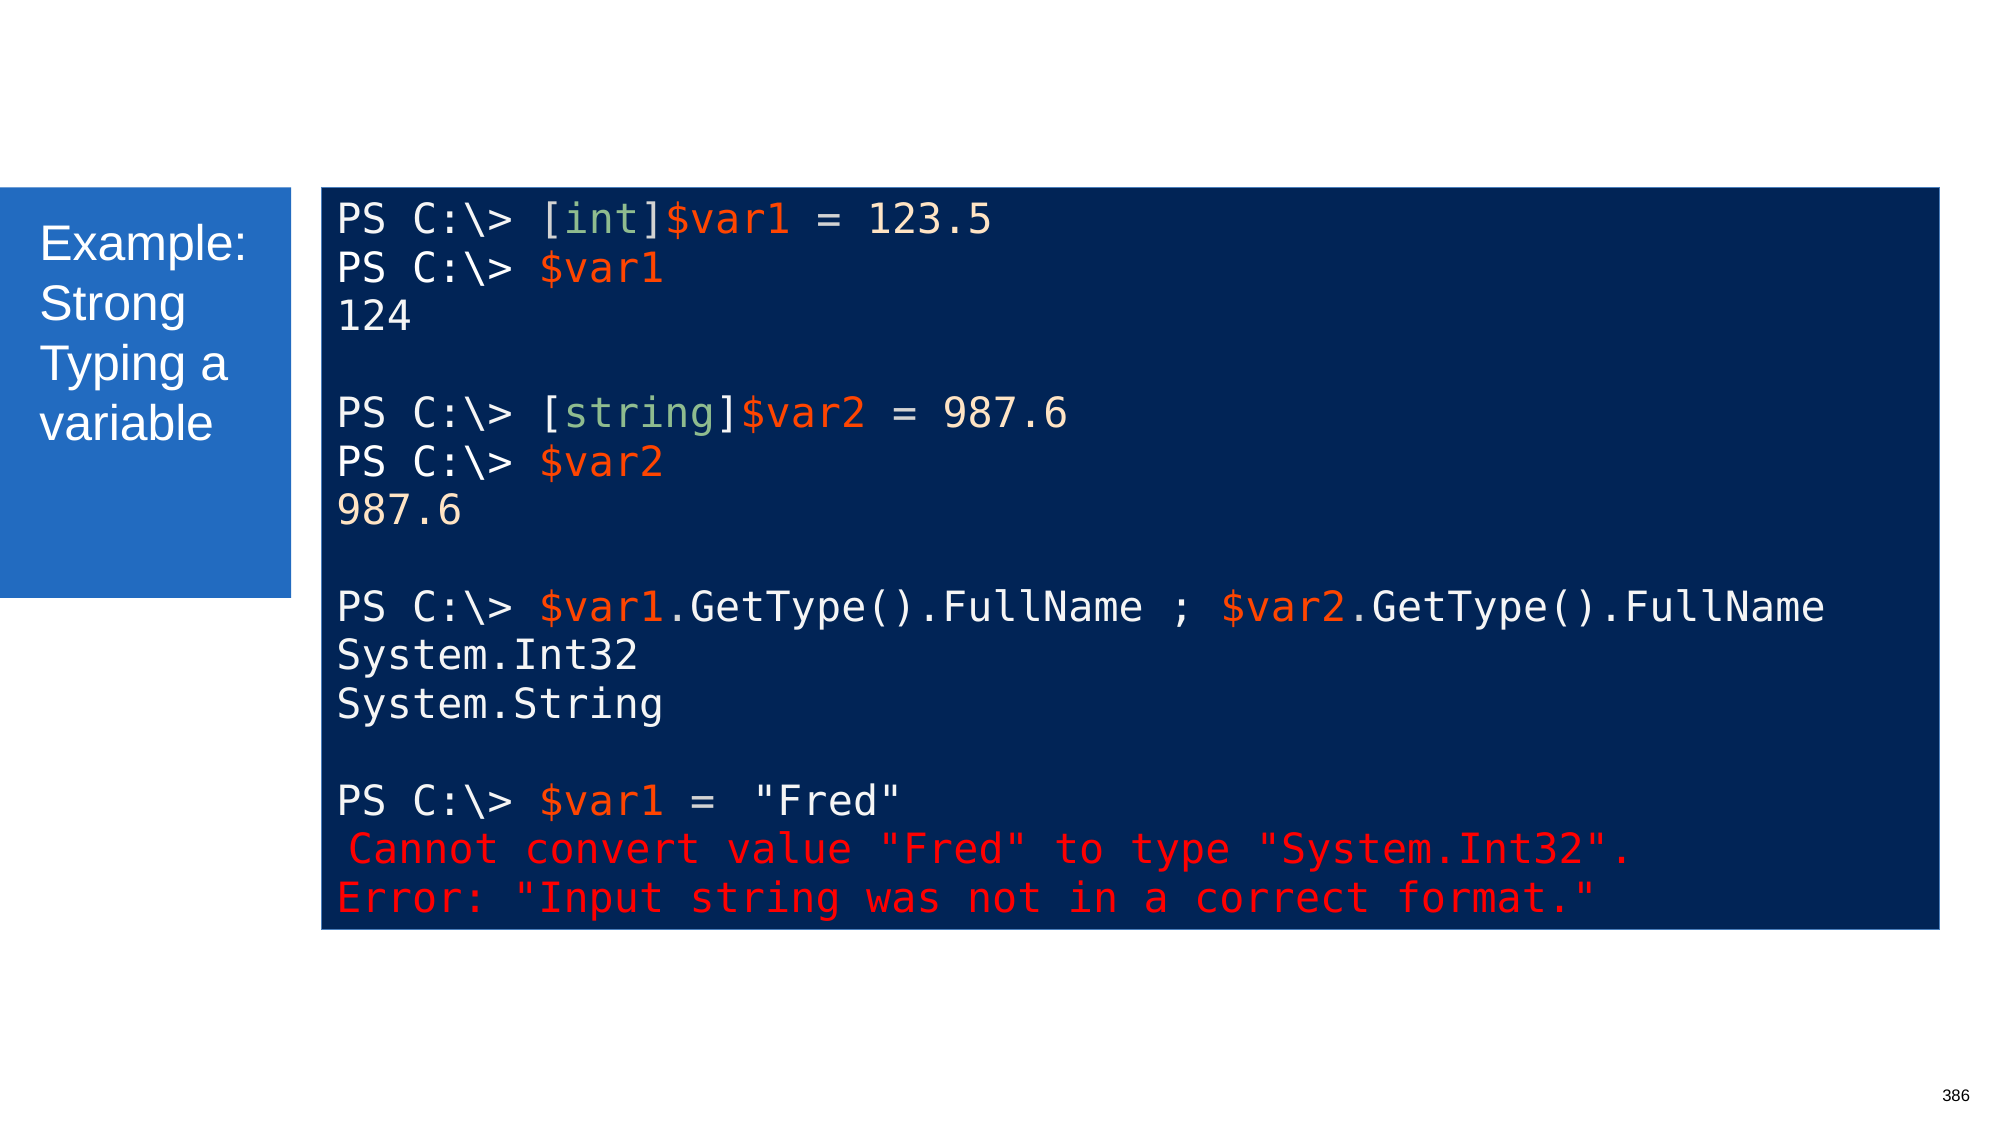

Example:
Strong Typing a variable
| PS C:\> [int]$var1 = 123.5 PS C:\> $var1 124 PS C:\> [string]$var2 = 987.6 PS C:\> $var2 987.6 PS C:\> $var1.GetType().FullName ; $var2.GetType().FullName System.Int32 System.String PS C:\> $var1 = "Fred" Cannot convert value "Fred" to type "System.Int32". Error: "Input string was not in a correct format." |
| --- |
386